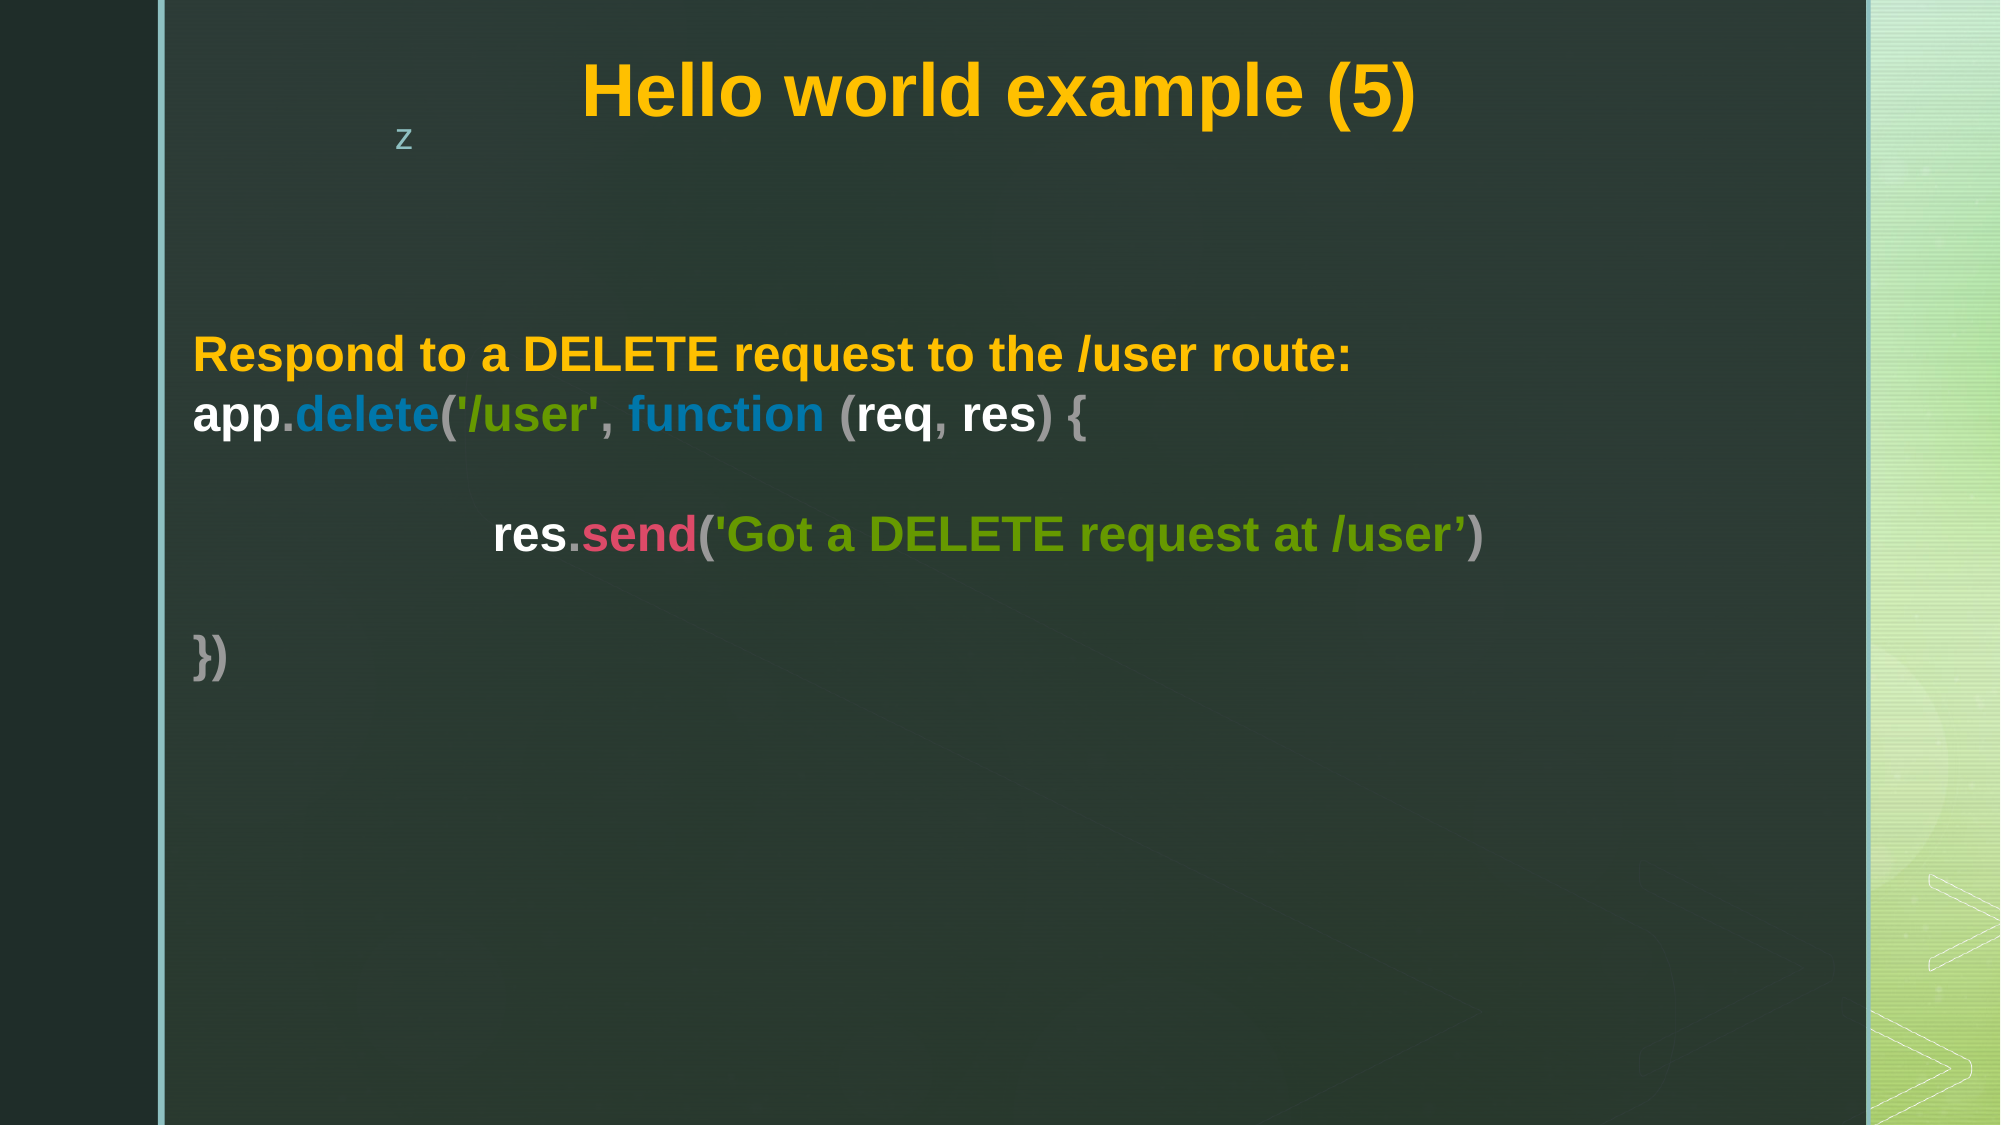

# Hello world example (5)
Respond to a DELETE request to the /user route:
app.delete('/user', function (req, res) {

 		res.send('Got a DELETE request at /user’)

})